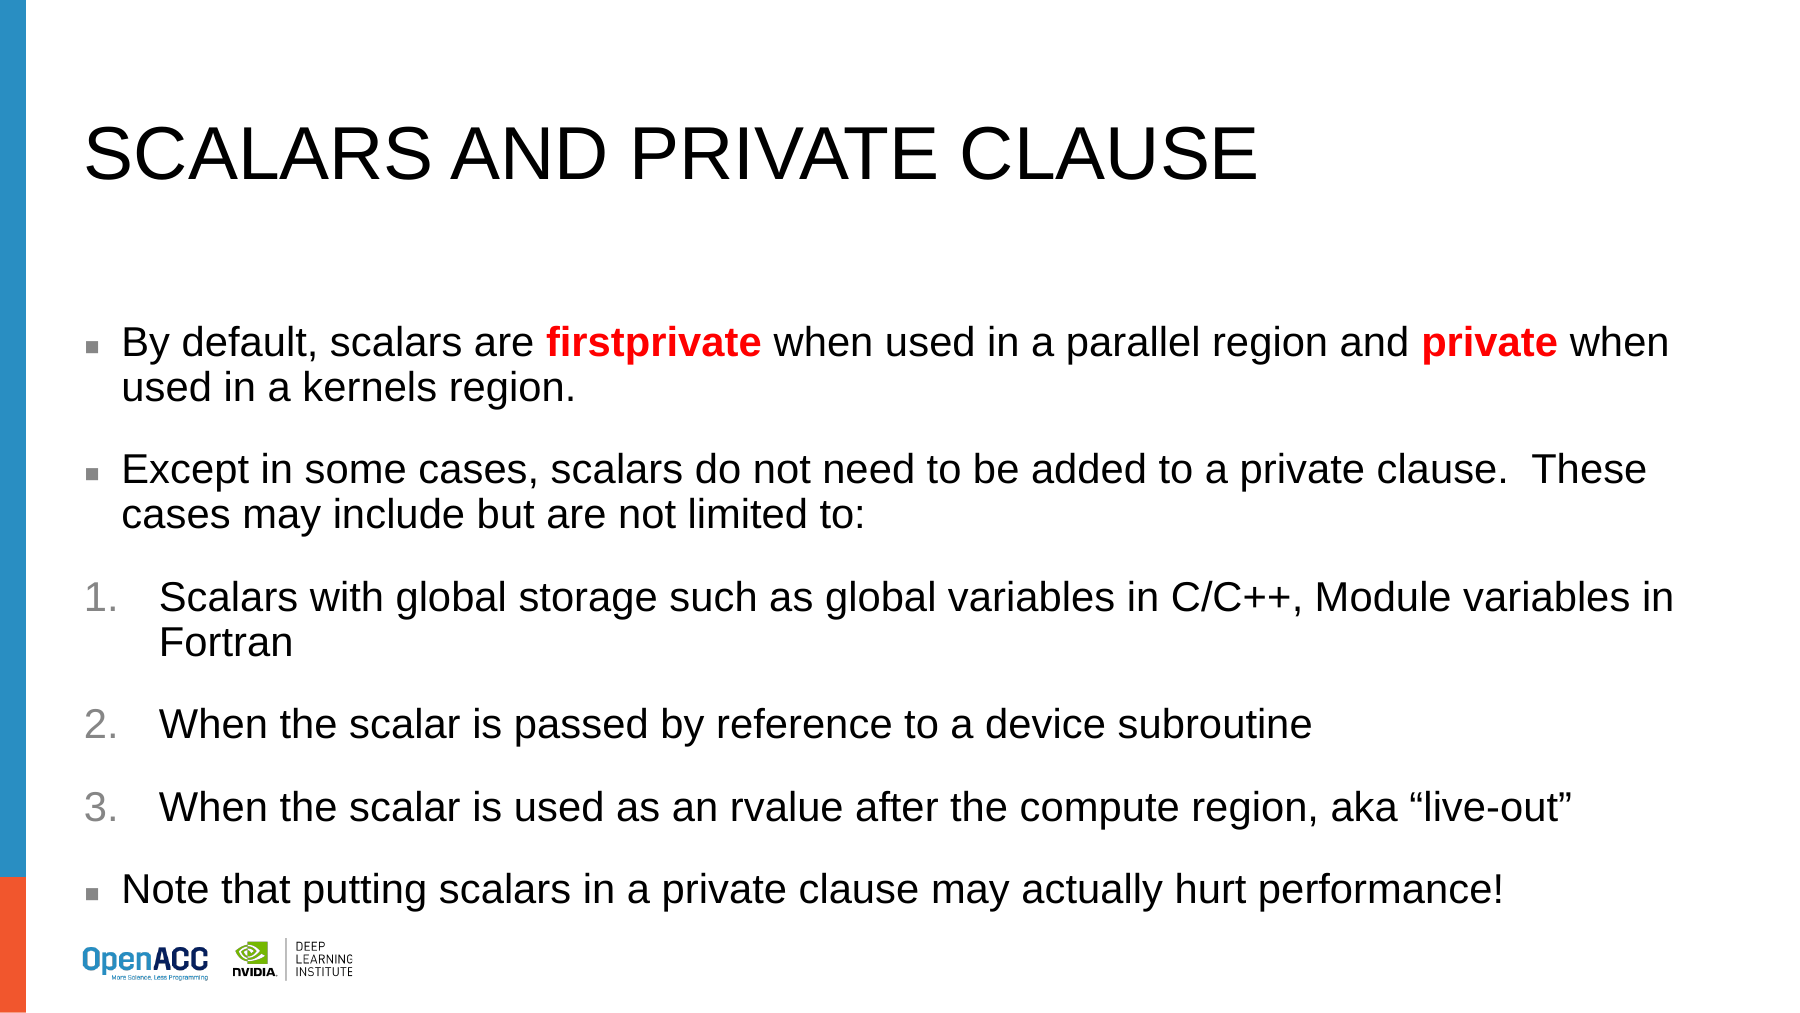

# SCALARS AND PRIVATE CLAUSE

By default, scalars are firstprivate when used in a parallel region and private when used in a kernels region.
Except in some cases, scalars do not need to be added to a private clause.  These cases may include but are not limited to:
Scalars with global storage such as global variables in C/C++, Module variables in Fortran
When the scalar is passed by reference to a device subroutine
When the scalar is used as an rvalue after the compute region, aka “live-out”
Note that putting scalars in a private clause may actually hurt performance!